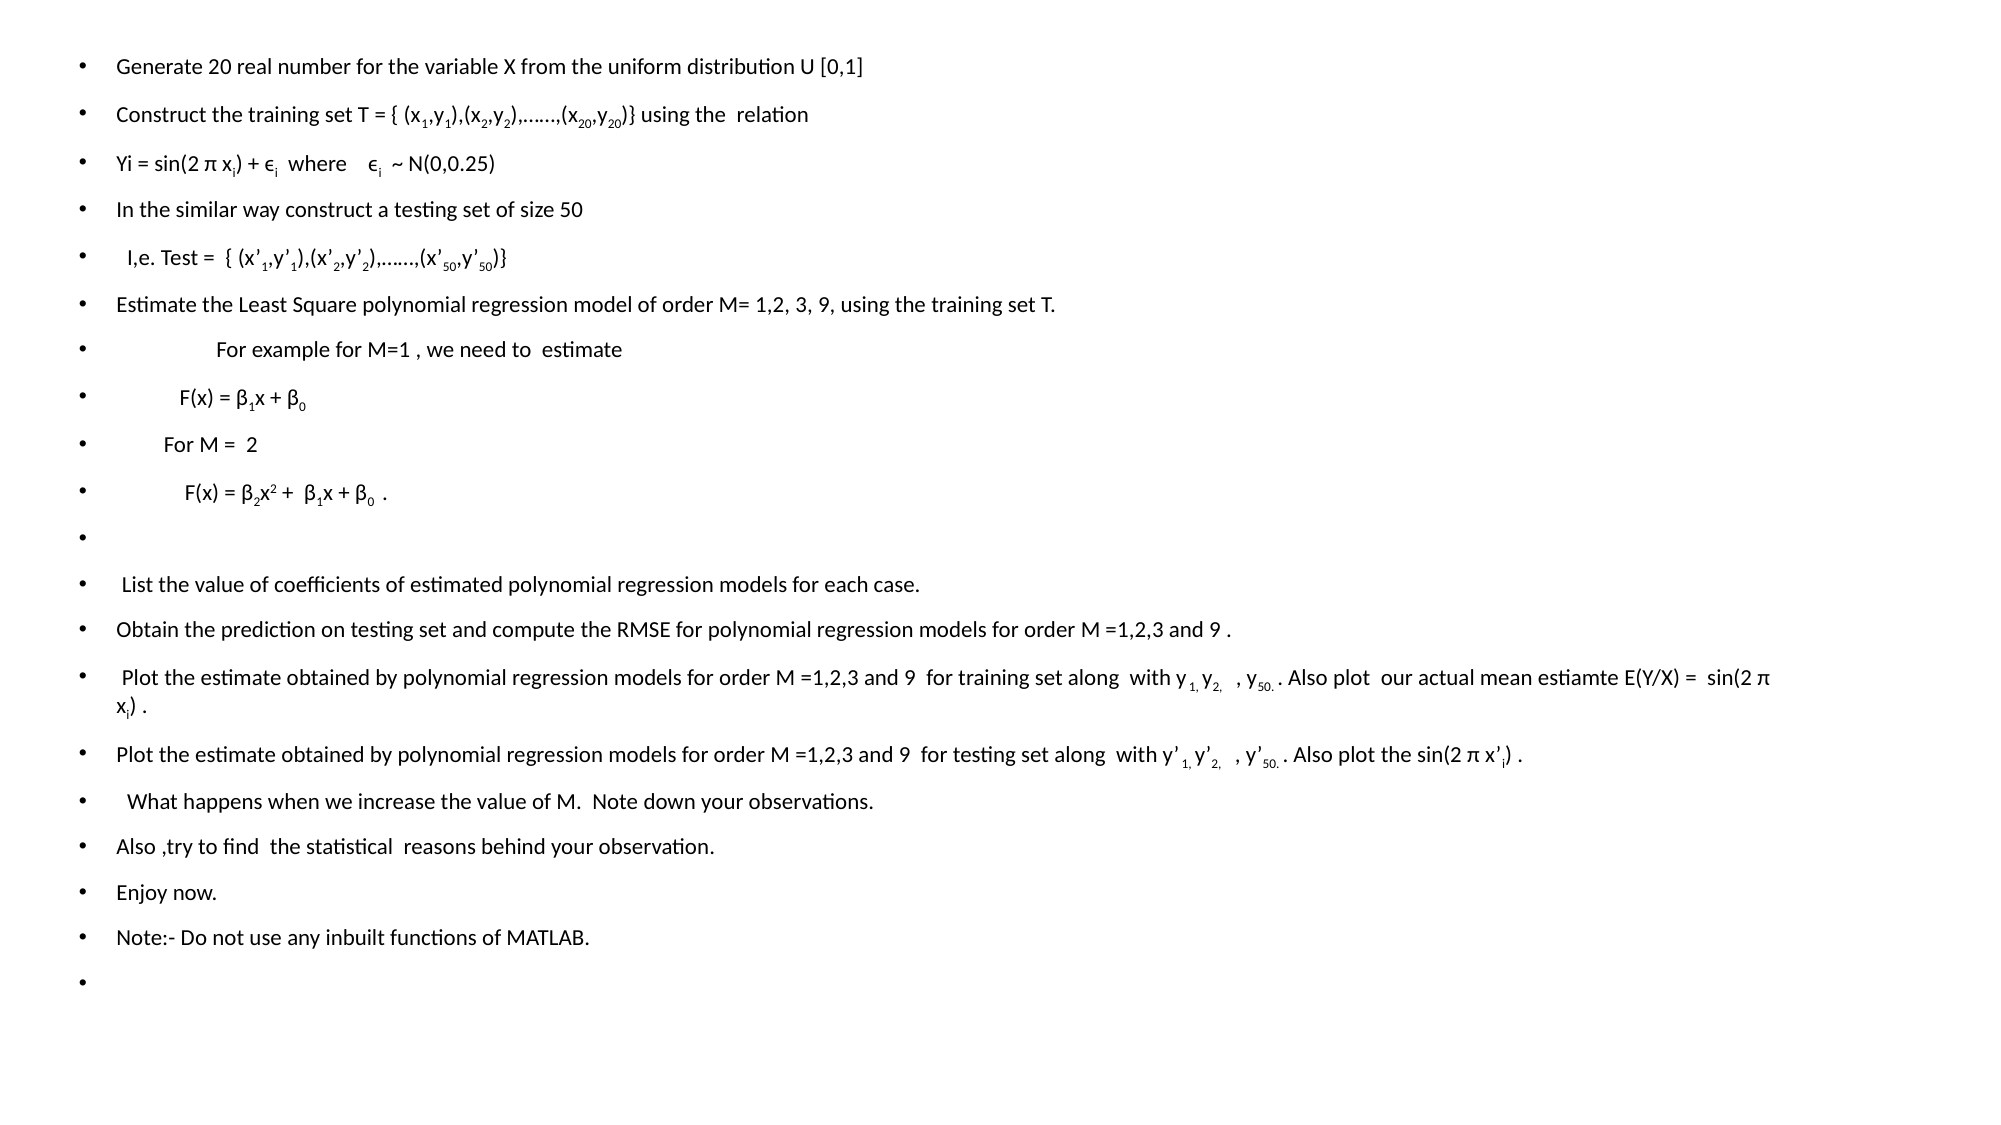

Generate 20 real number for the variable X from the uniform distribution U [0,1]
Construct the training set T = { (x1,y1),(x2,y2),……,(x20,y20)} using the  relation
Yi = sin(2 π xi) + ϵi  where    ϵi  ~ N(0,0.25)
In the similar way construct a testing set of size 50
  I,e. Test =  { (x’1,y’1),(x’2,y’2),……,(x’50,y’50)}
Estimate the Least Square polynomial regression model of order M= 1,2, 3, 9, using the training set T.
                   For example for M=1 , we need to  estimate
            F(x) = β1x + β0
         For M =  2
             F(x) = β2x2 +  β1x + β0  .

 List the value of coefficients of estimated polynomial regression models for each case.
Obtain the prediction on testing set and compute the RMSE for polynomial regression models for order M =1,2,3 and 9 .
 Plot the estimate obtained by polynomial regression models for order M =1,2,3 and 9  for training set along  with y1, y2,   , y50. . Also plot  our actual mean estiamte E(Y/X) =  sin(2 π xi) .
Plot the estimate obtained by polynomial regression models for order M =1,2,3 and 9  for testing set along  with y’1, y’2,   , y’50. . Also plot the sin(2 π x’i) .
  What happens when we increase the value of M.  Note down your observations.
Also ,try to find  the statistical  reasons behind your observation.
Enjoy now.
Note:- Do not use any inbuilt functions of MATLAB.

#